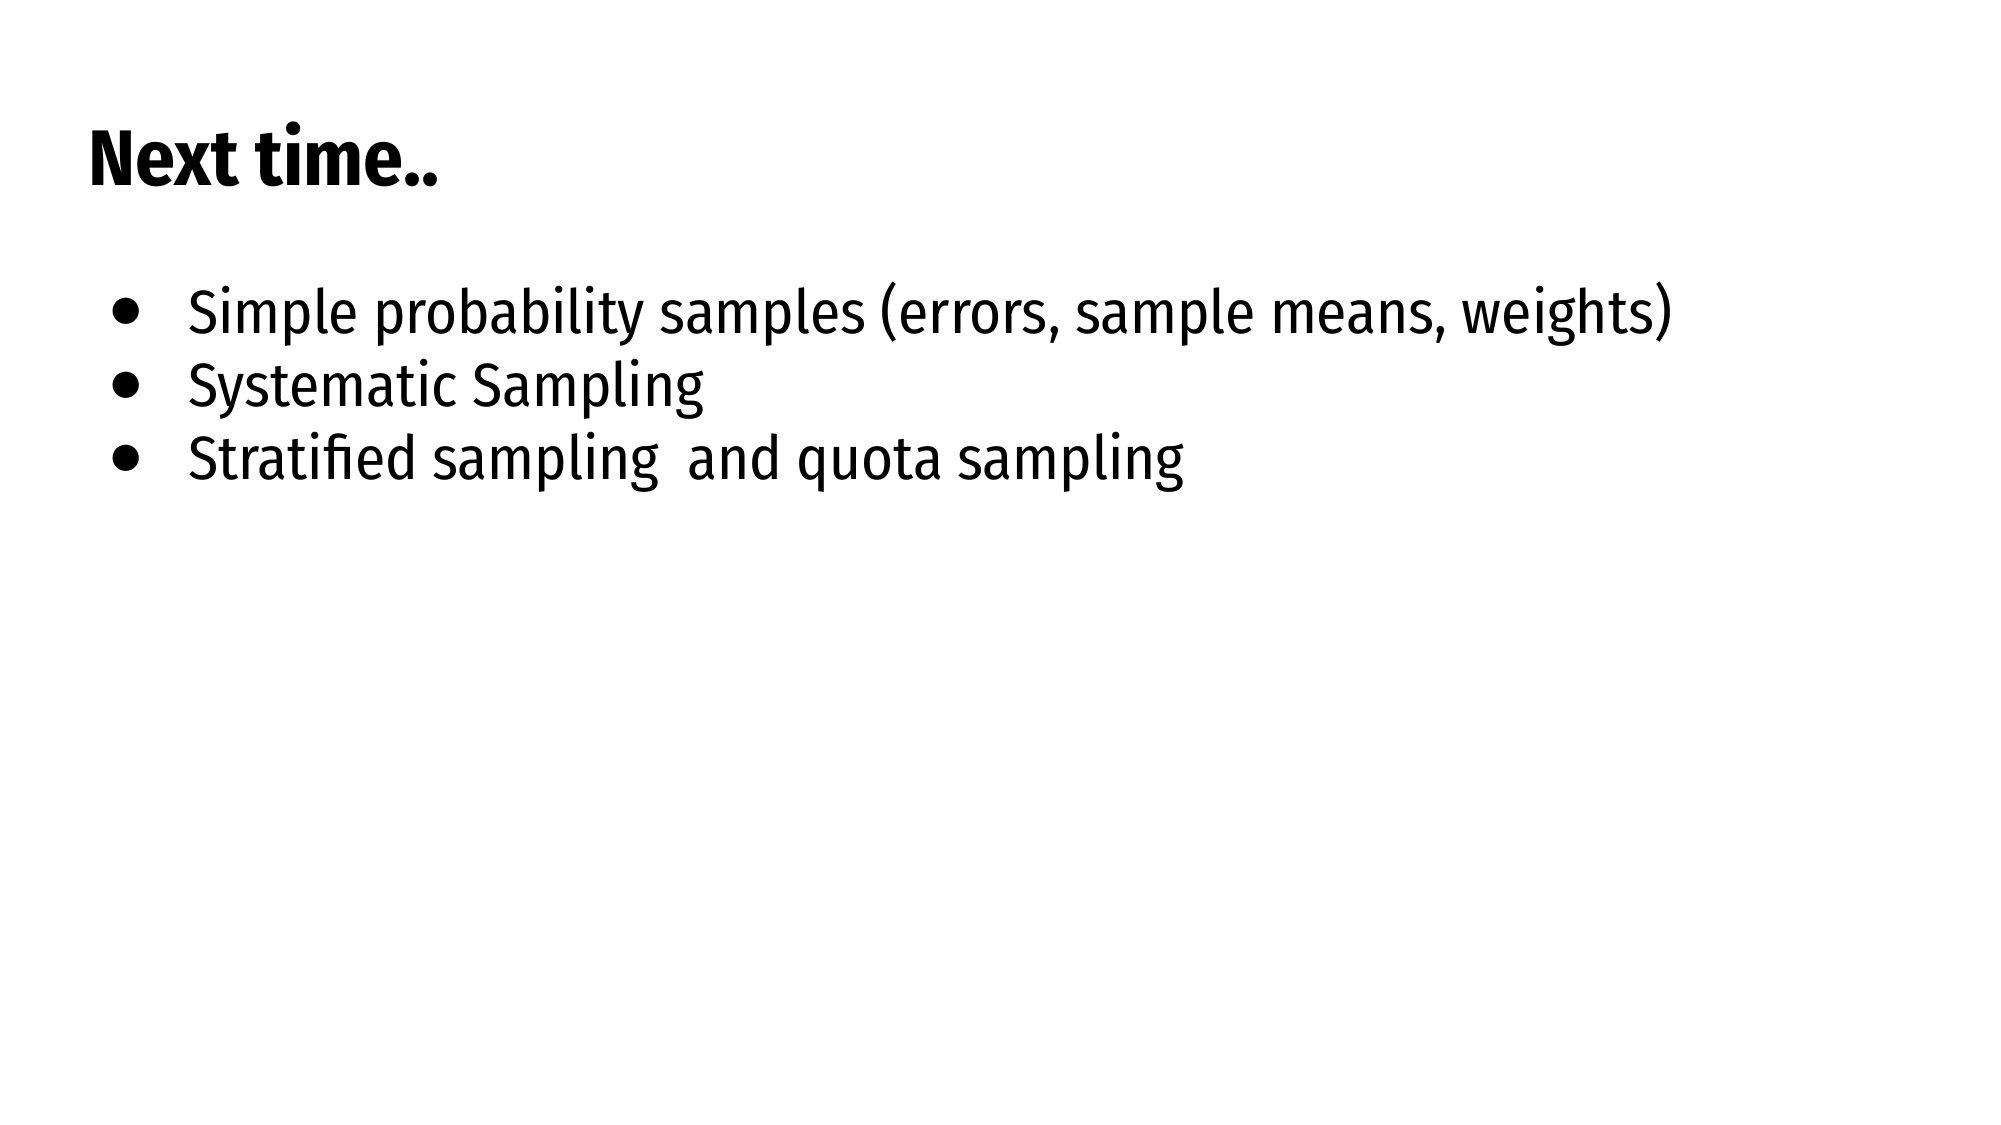

# Next time..
Simple probability samples (errors, sample means, weights)
Systematic Sampling
Stratified sampling  and quota sampling